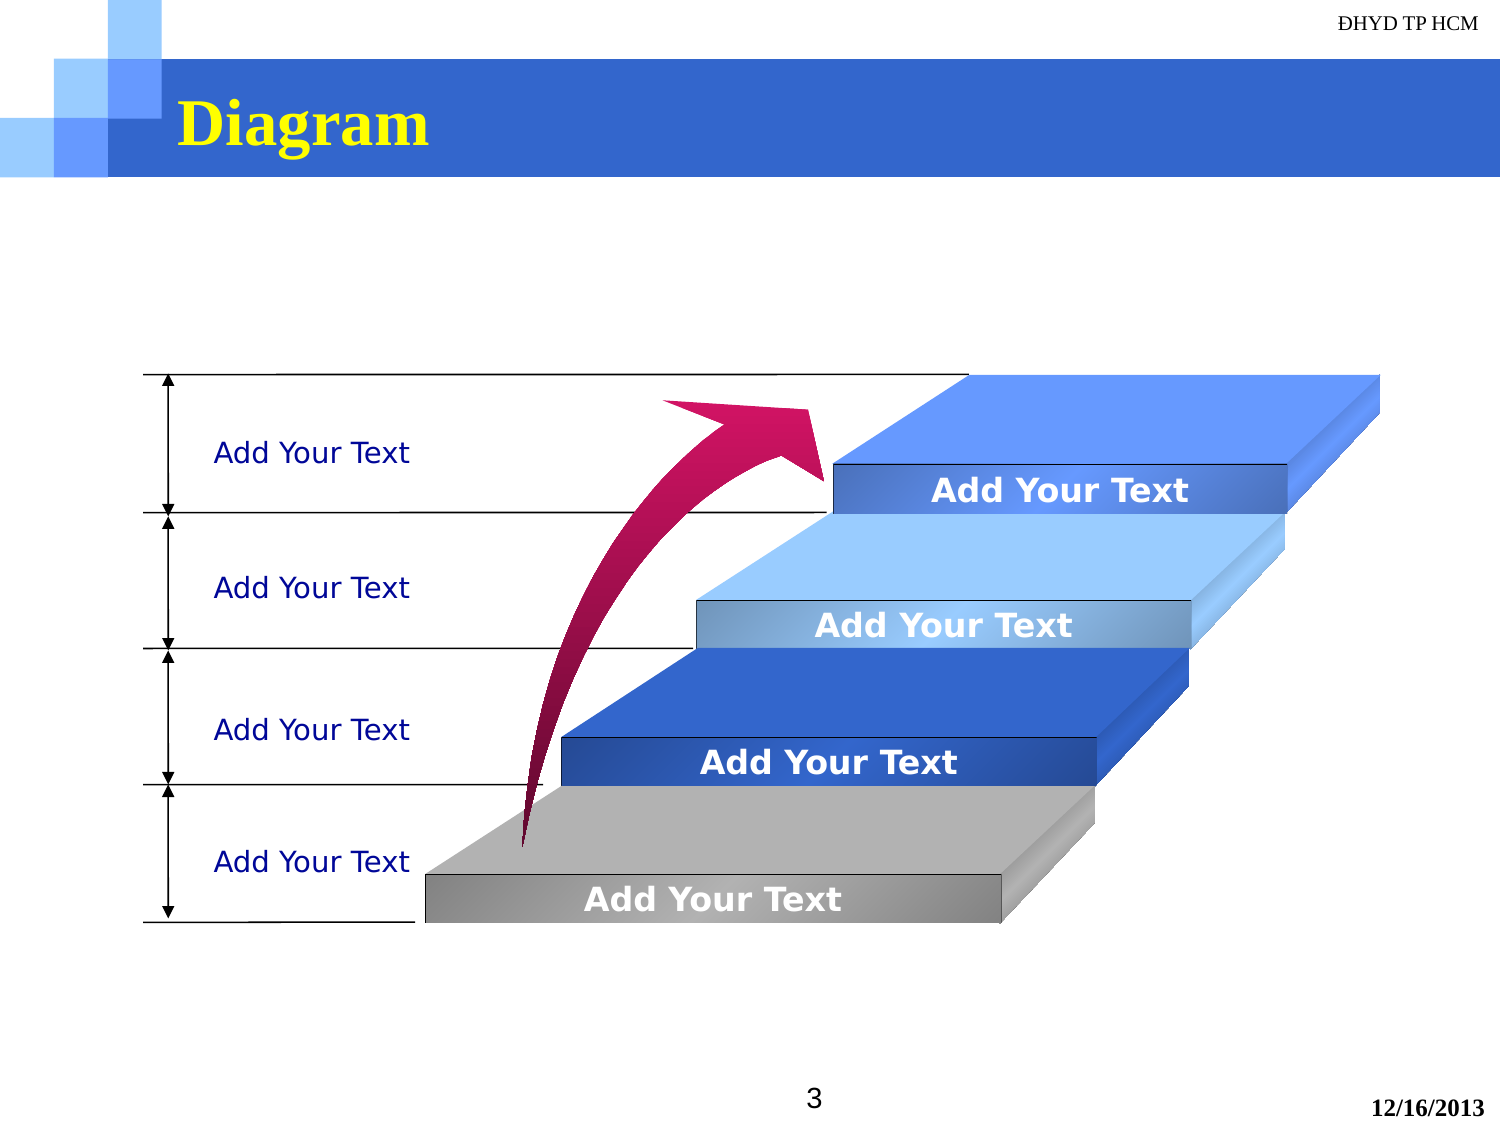

ĐHYD TP HCM
# Diagram

Add Your Text

Add Your Text

Add Your Text

Add Your Text
Add Your Text

Add Your Text

Add Your Text

Add Your Text

3
12/16/2013